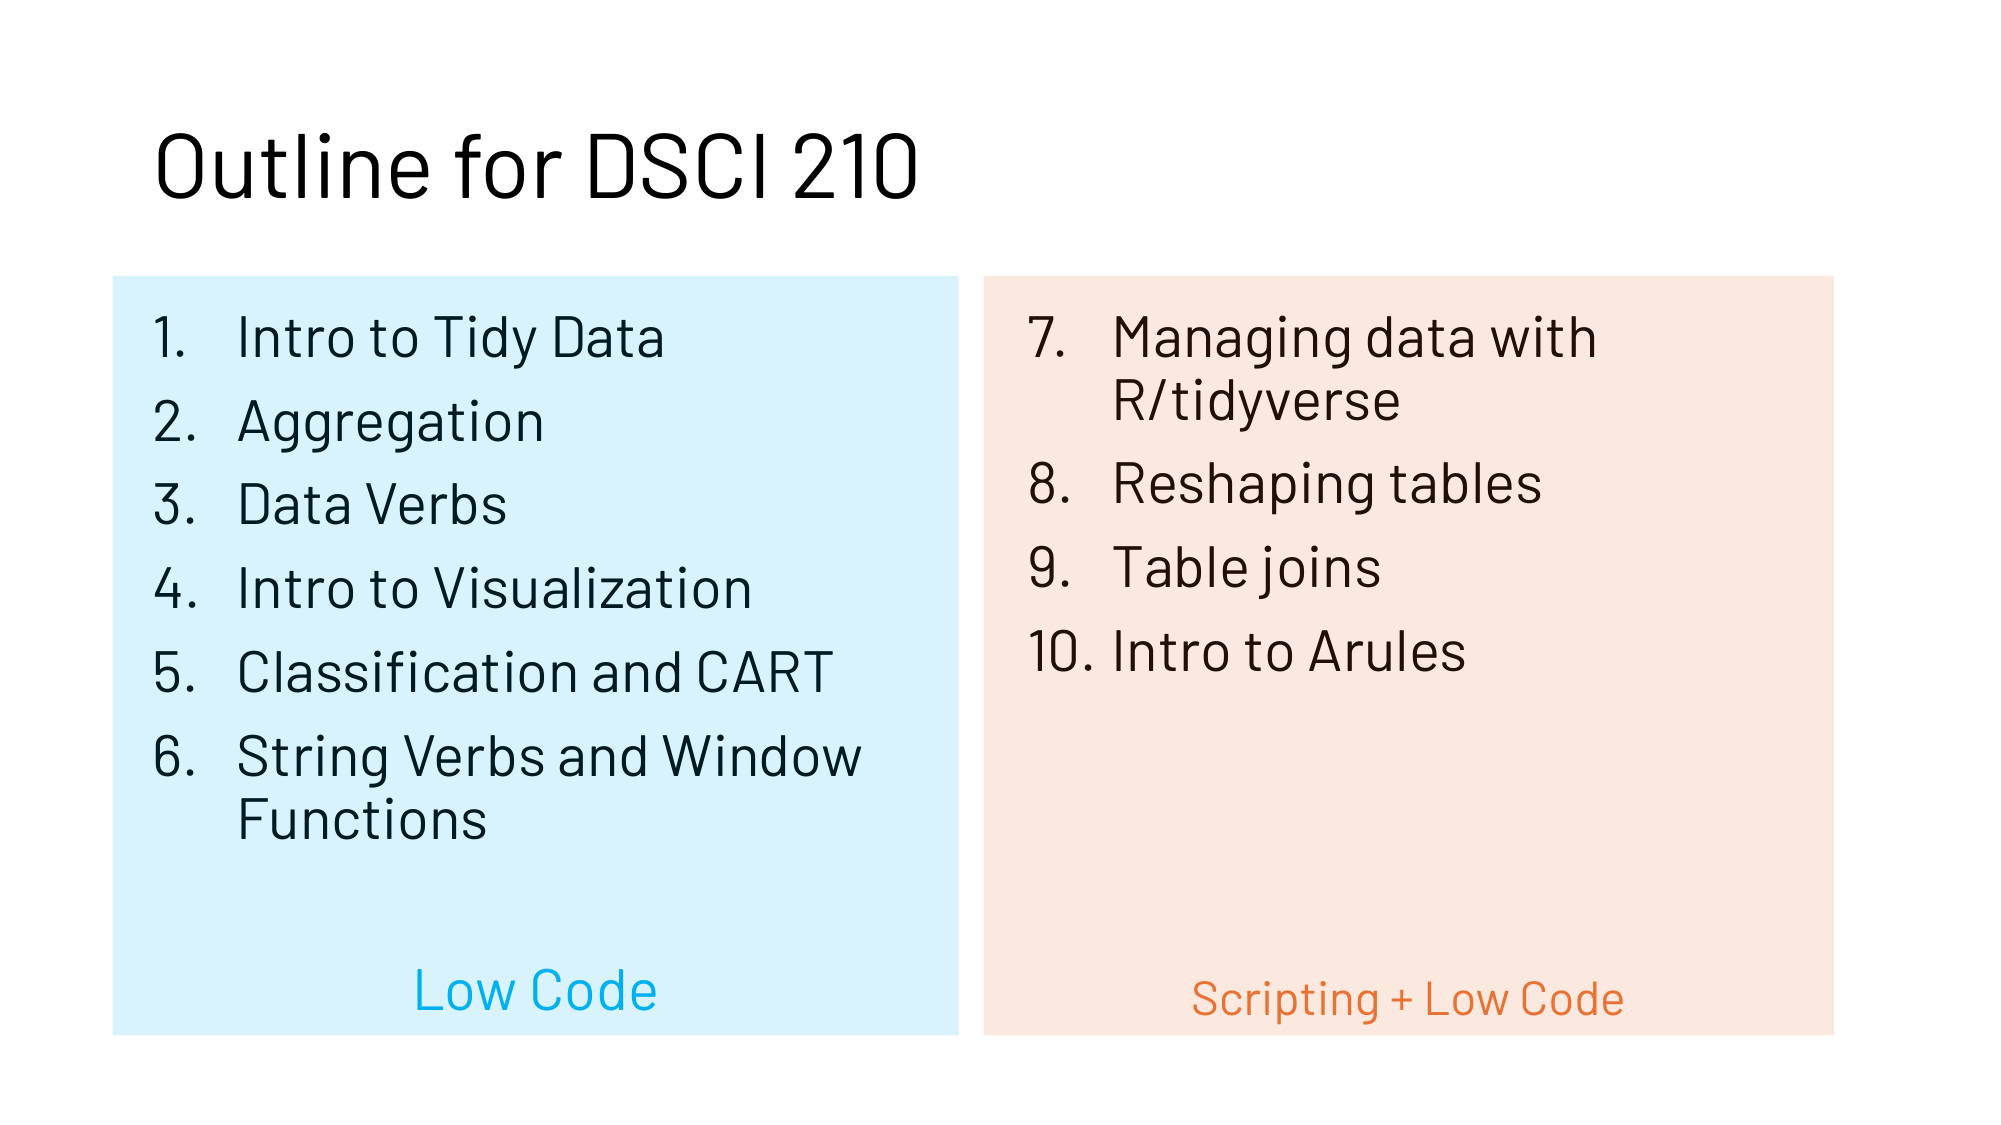

# Outline for DSCI 210

Scripting + Low Code

Low Code
Intro to Tidy Data
Aggregation
Data Verbs
Intro to Visualization
Classification and CART
String Verbs and Window Functions

Managing data with R/tidyverse
Reshaping tables
Table joins
Intro to Arules